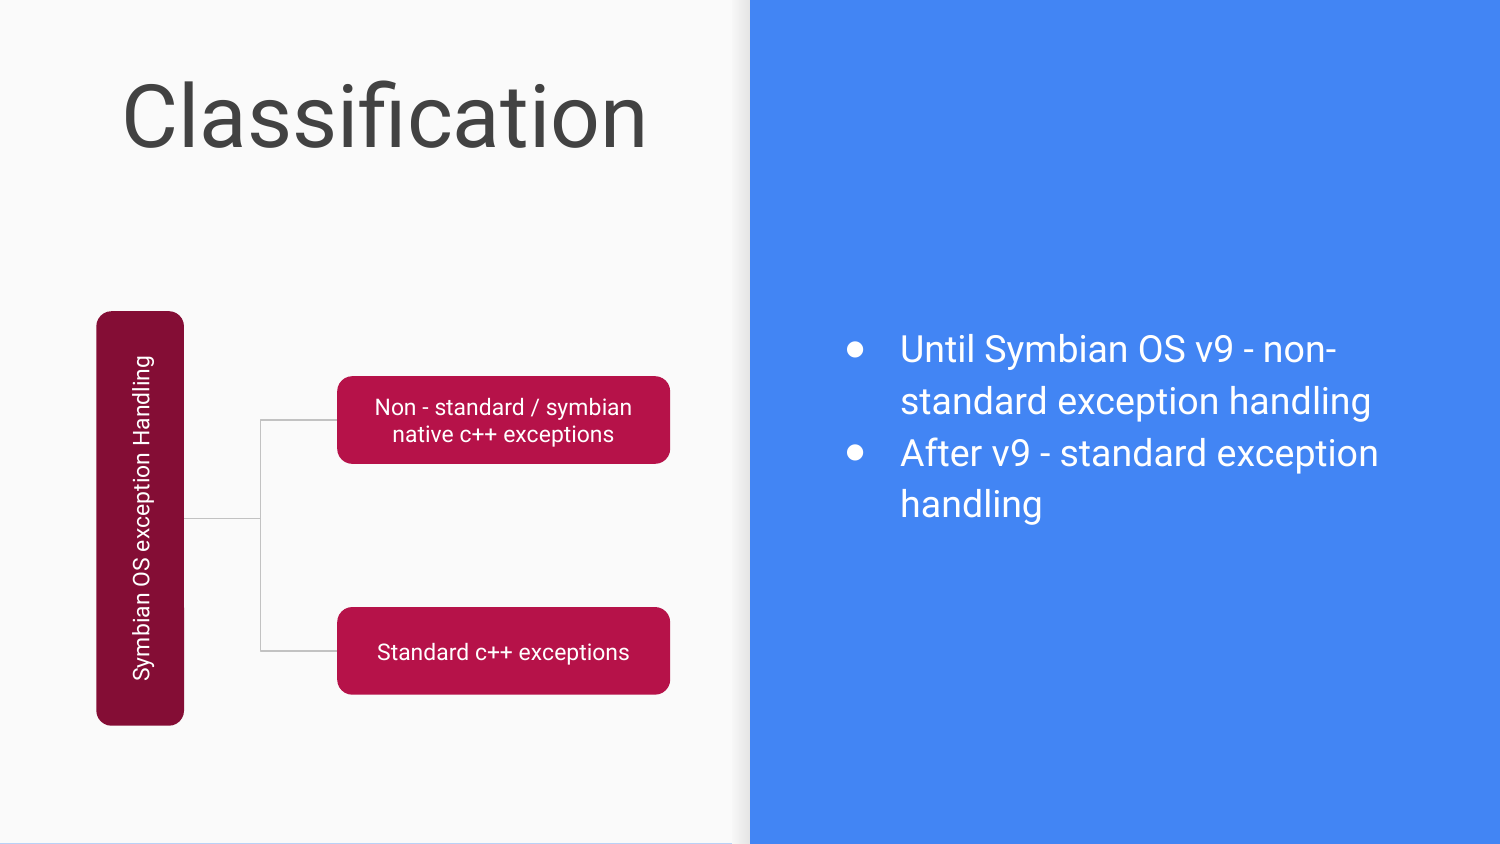

# Classification
Until Symbian OS v9 - non-standard exception handling
After v9 - standard exception handling
Non - standard / symbian native c++ exceptions
Symbian OS exception Handling
Standard c++ exceptions